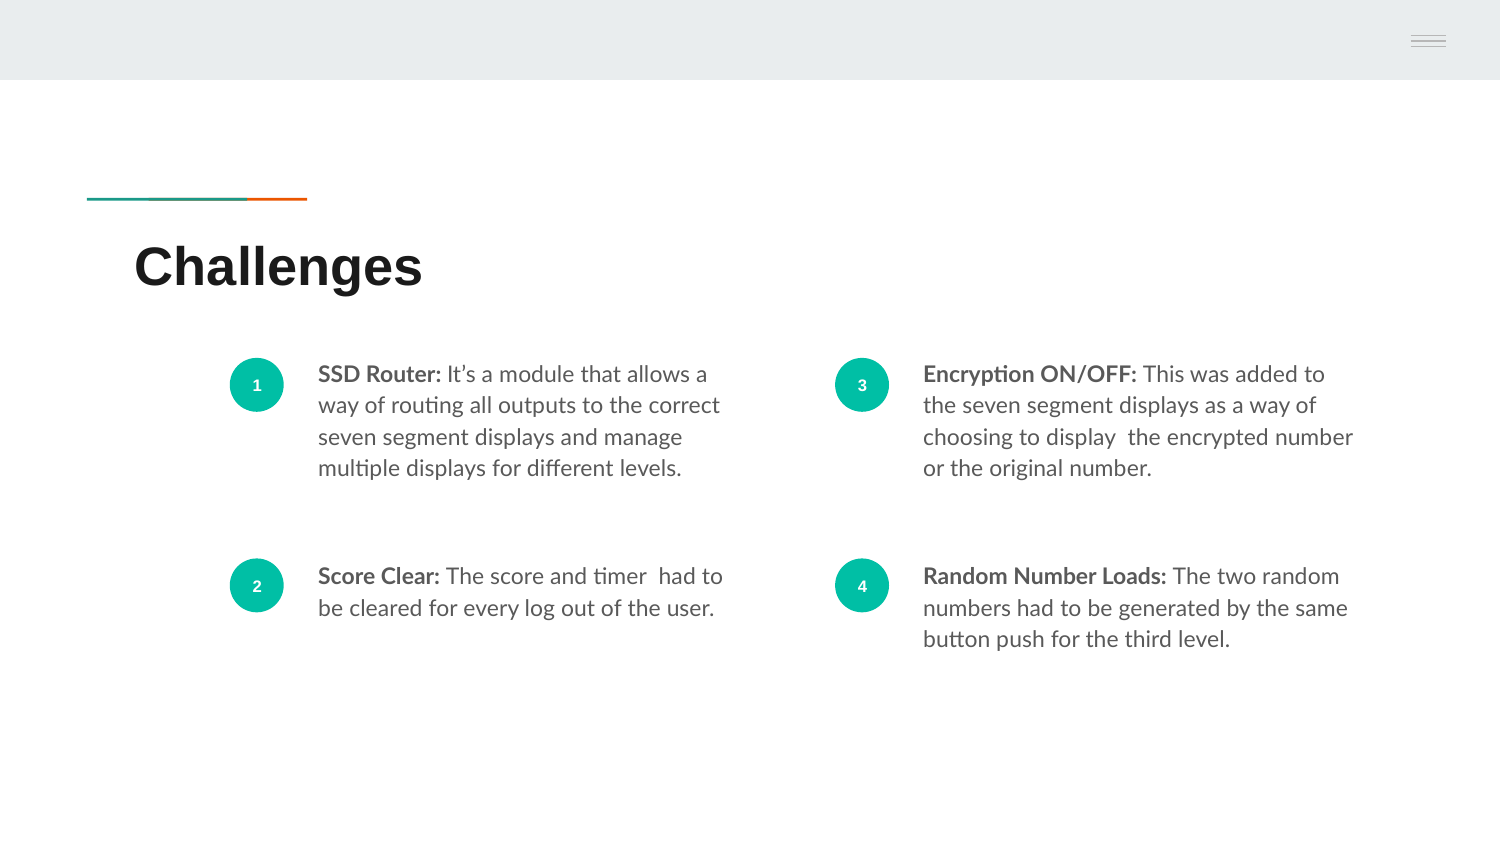

# Challenges
SSD Router: It’s a module that allows a way of routing all outputs to the correct seven segment displays and manage multiple displays for different levels.
Encryption ON/OFF: This was added to the seven segment displays as a way of choosing to display  the encrypted number or the original number.
1
3
Score Clear: The score and timer  had to be cleared for every log out of the user.
Random Number Loads: The two random numbers had to be generated by the same button push for the third level.
2
4